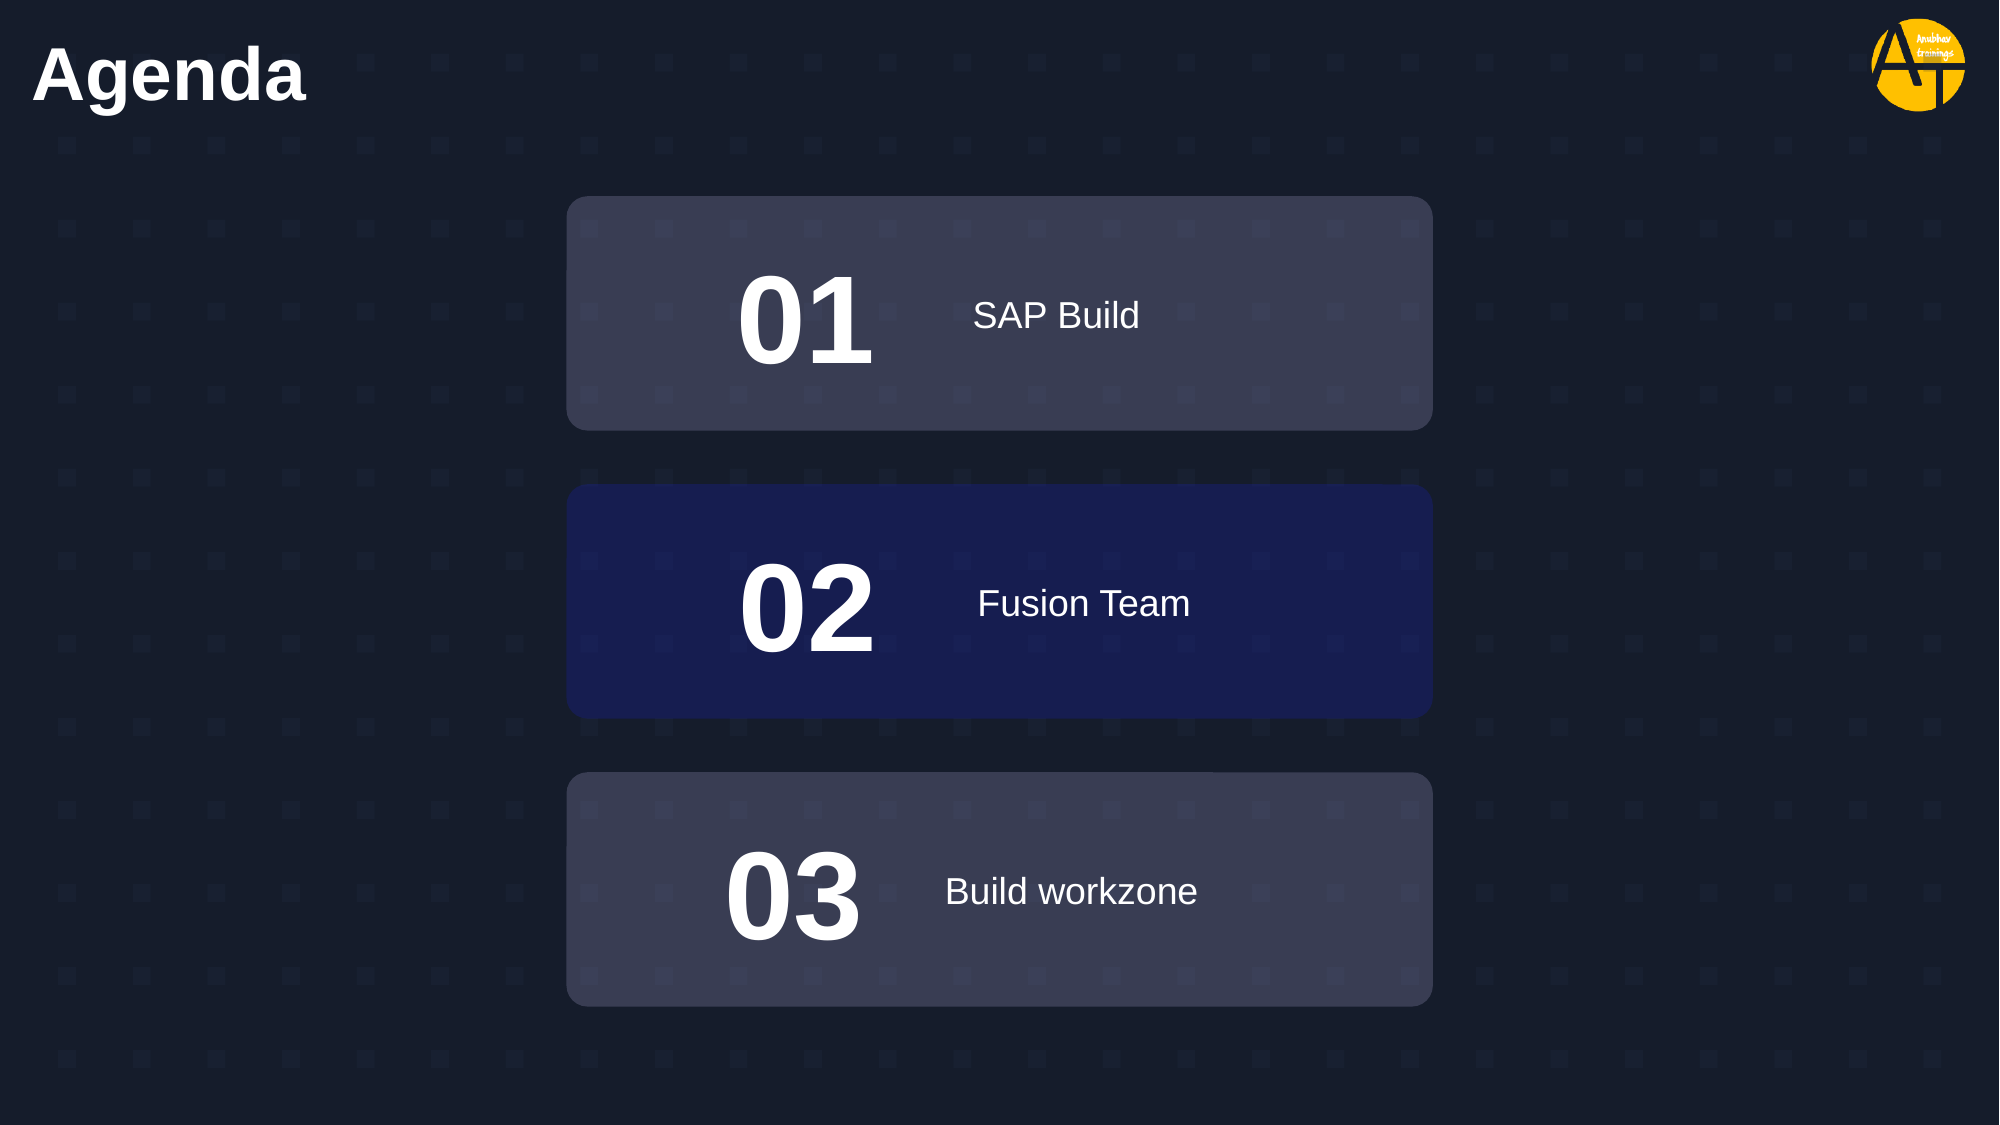

# Agenda

01
SAP Build

02
Fusion Team

03
Build workzone